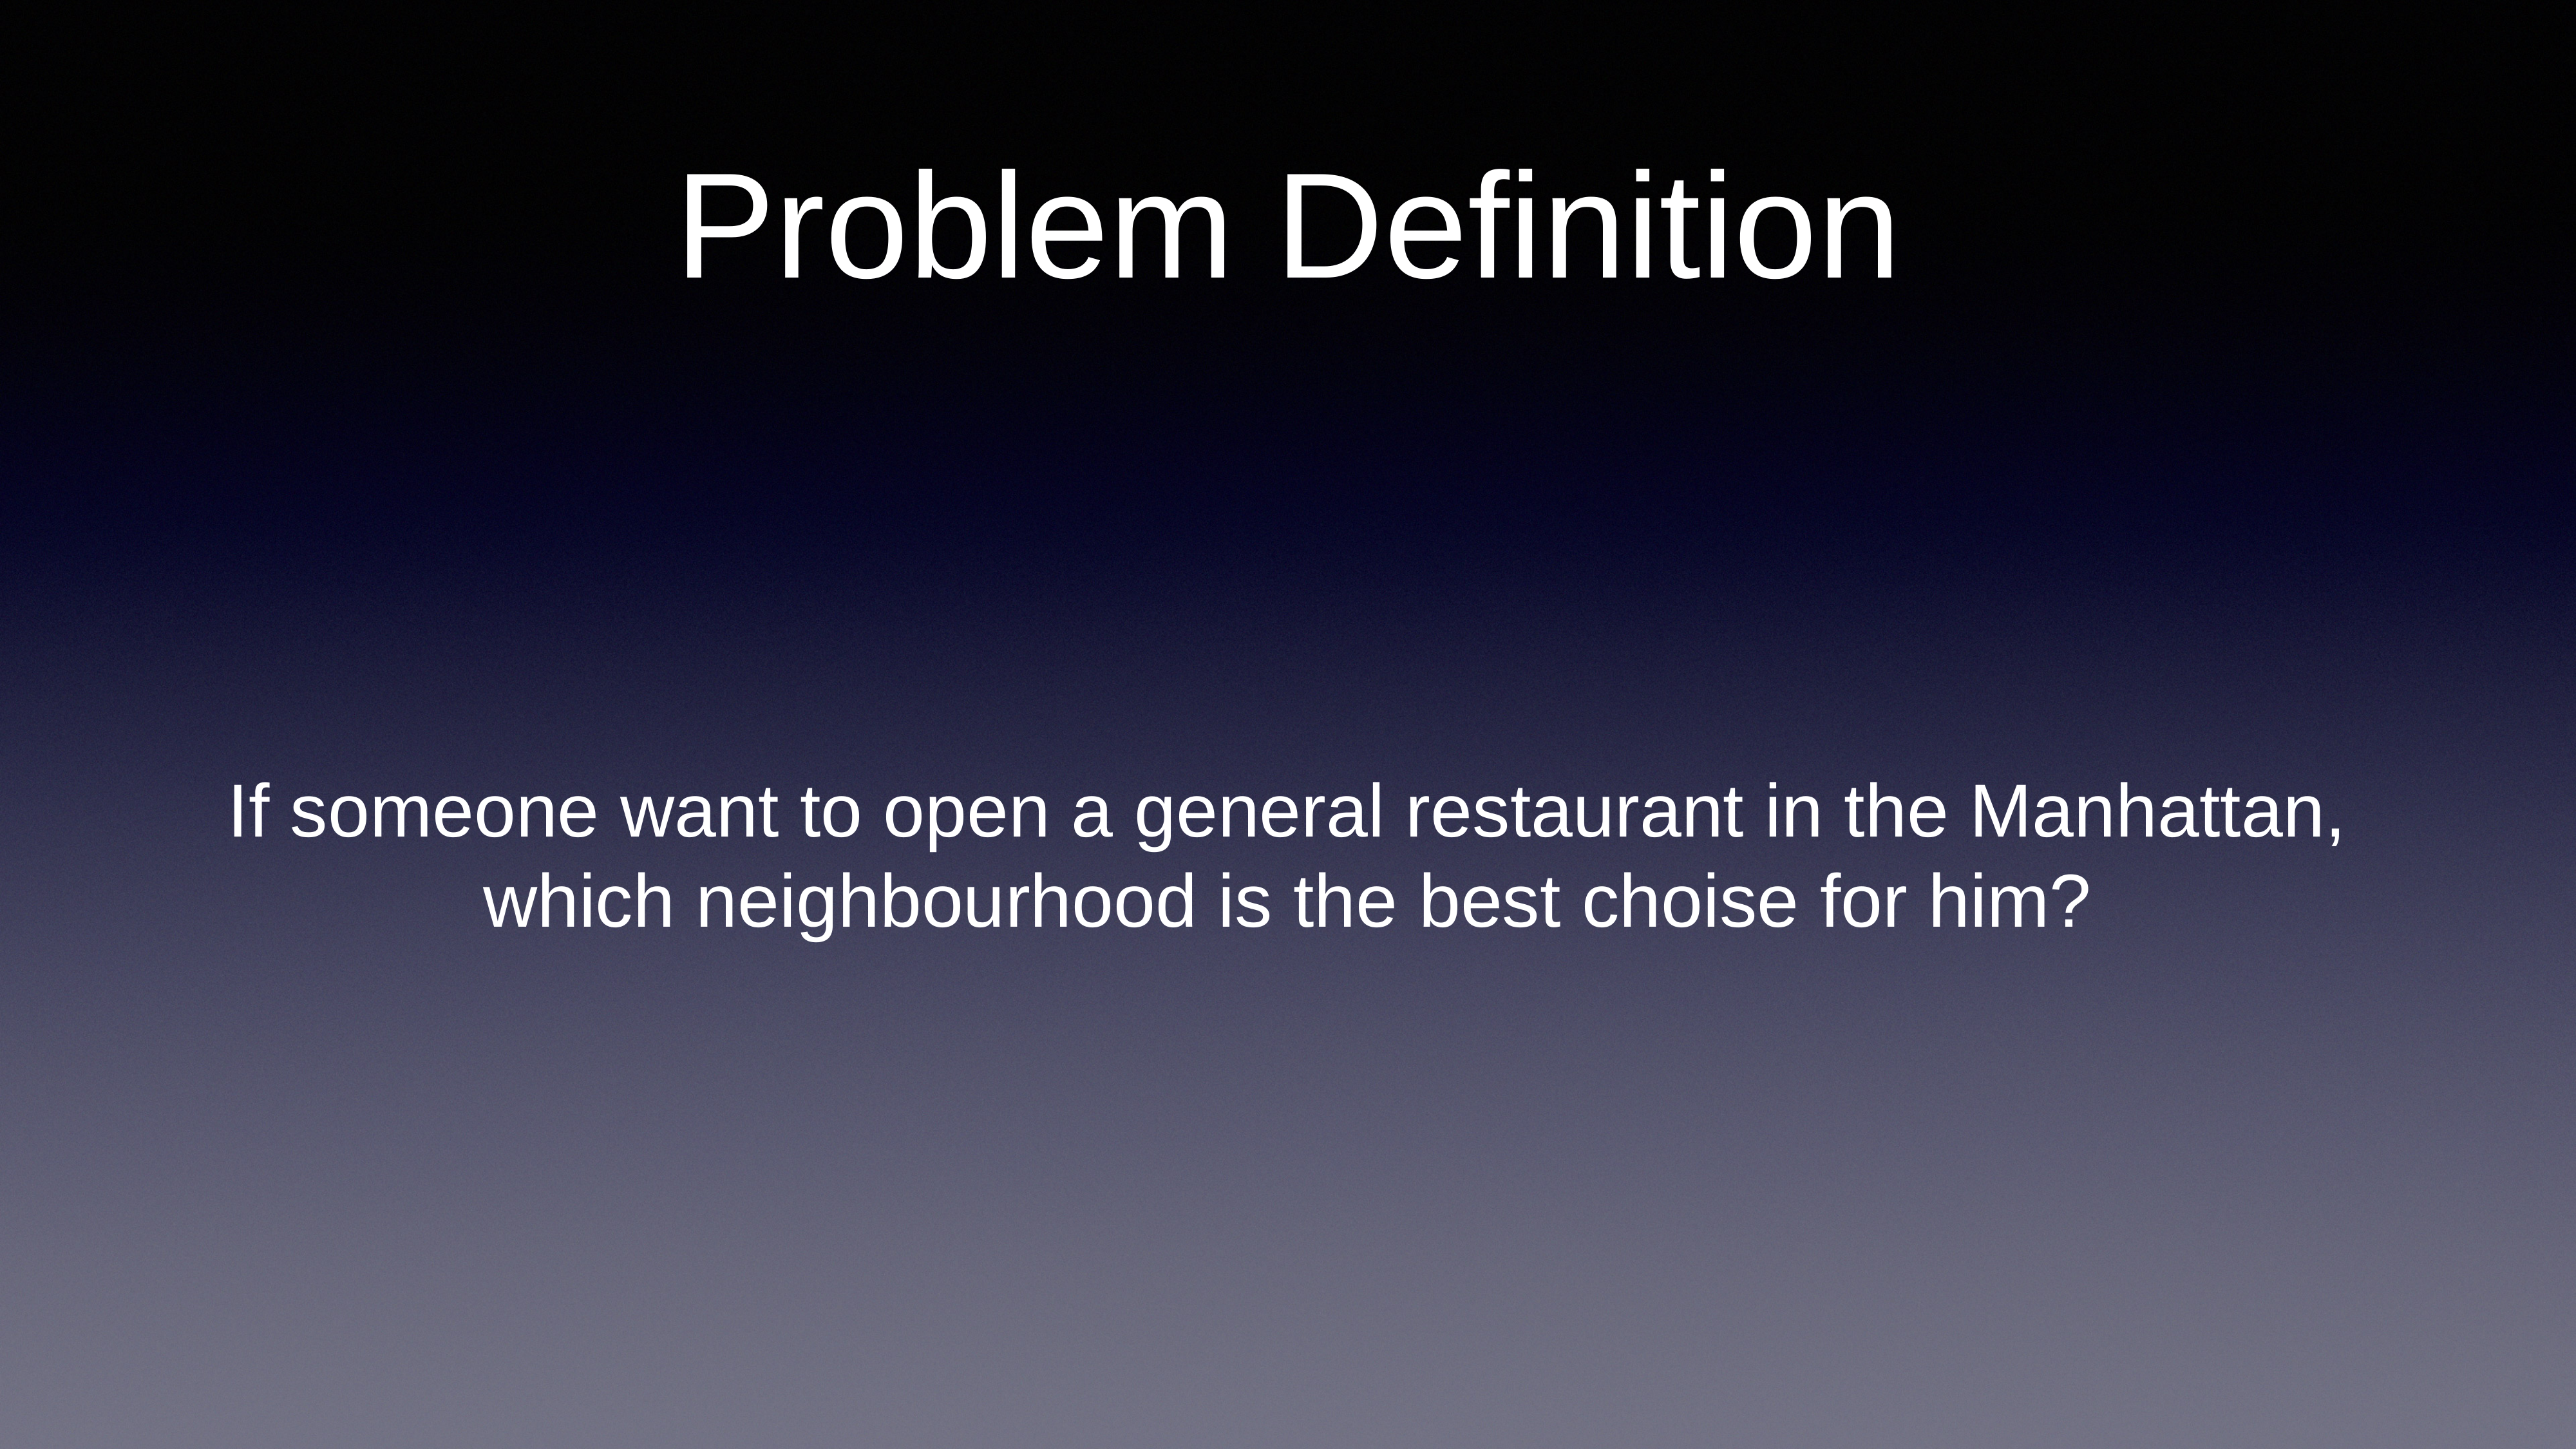

# Problem Definition
If someone want to open a general restaurant in the Manhattan, which neighbourhood is the best choise for him?